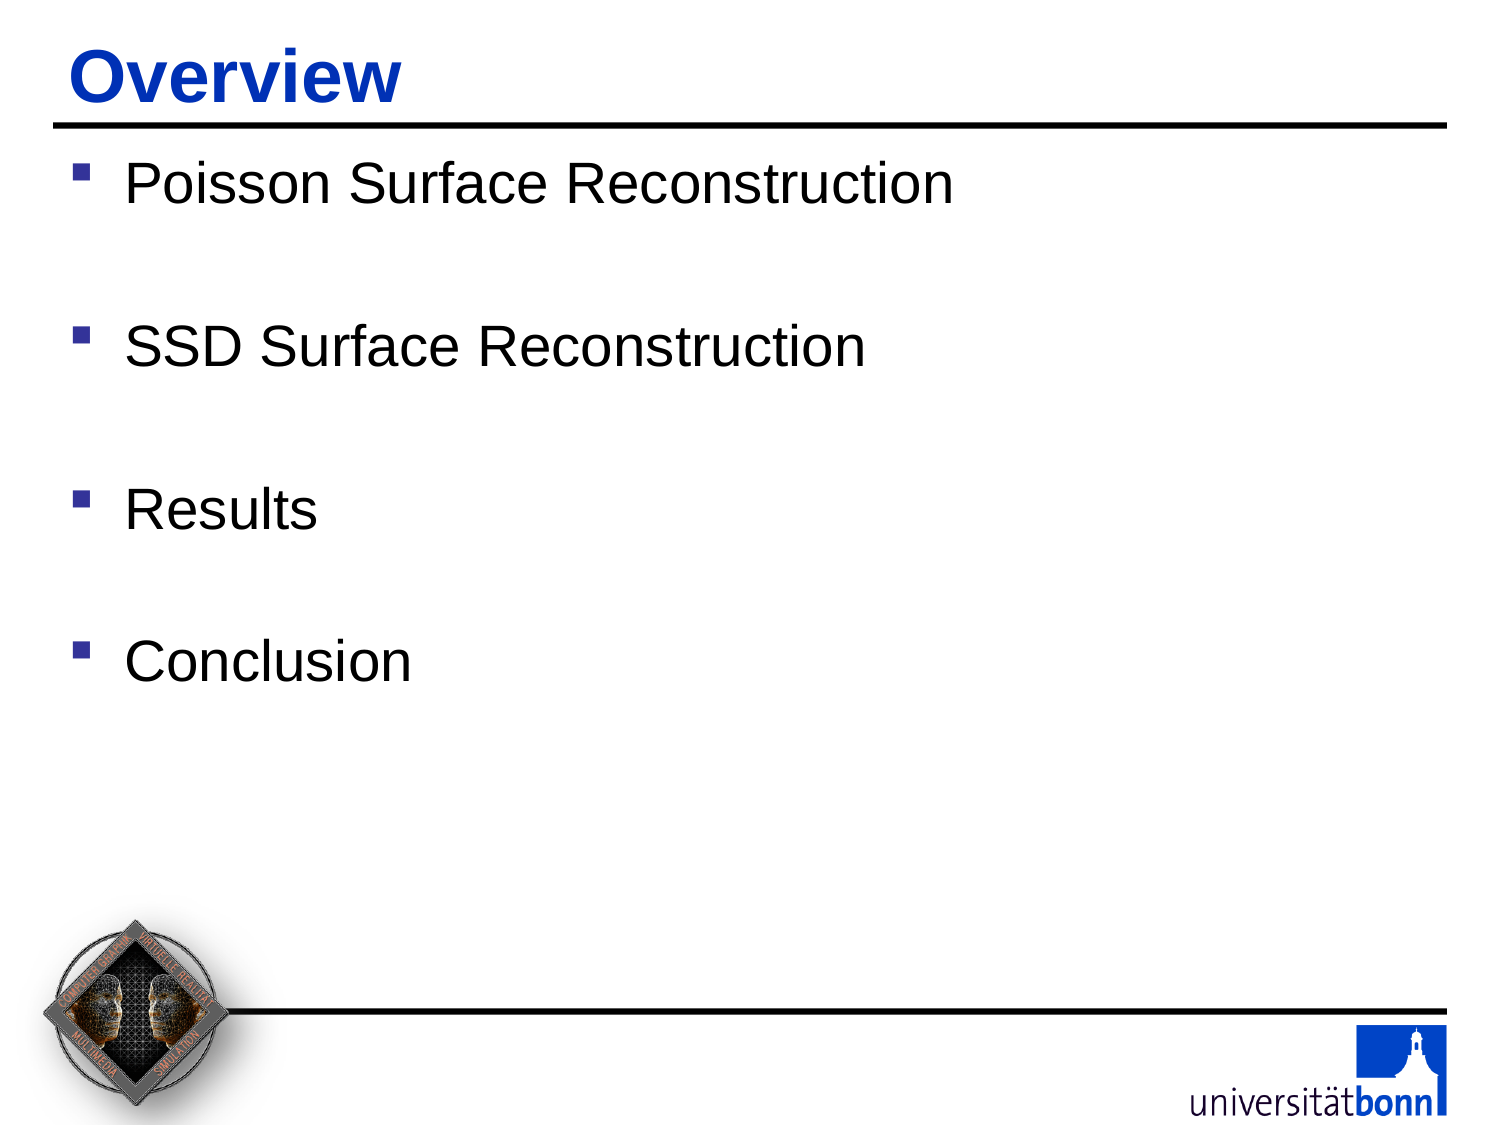

# Overview
Poisson Surface Reconstruction

SSD Surface Reconstruction

Results

Conclusion